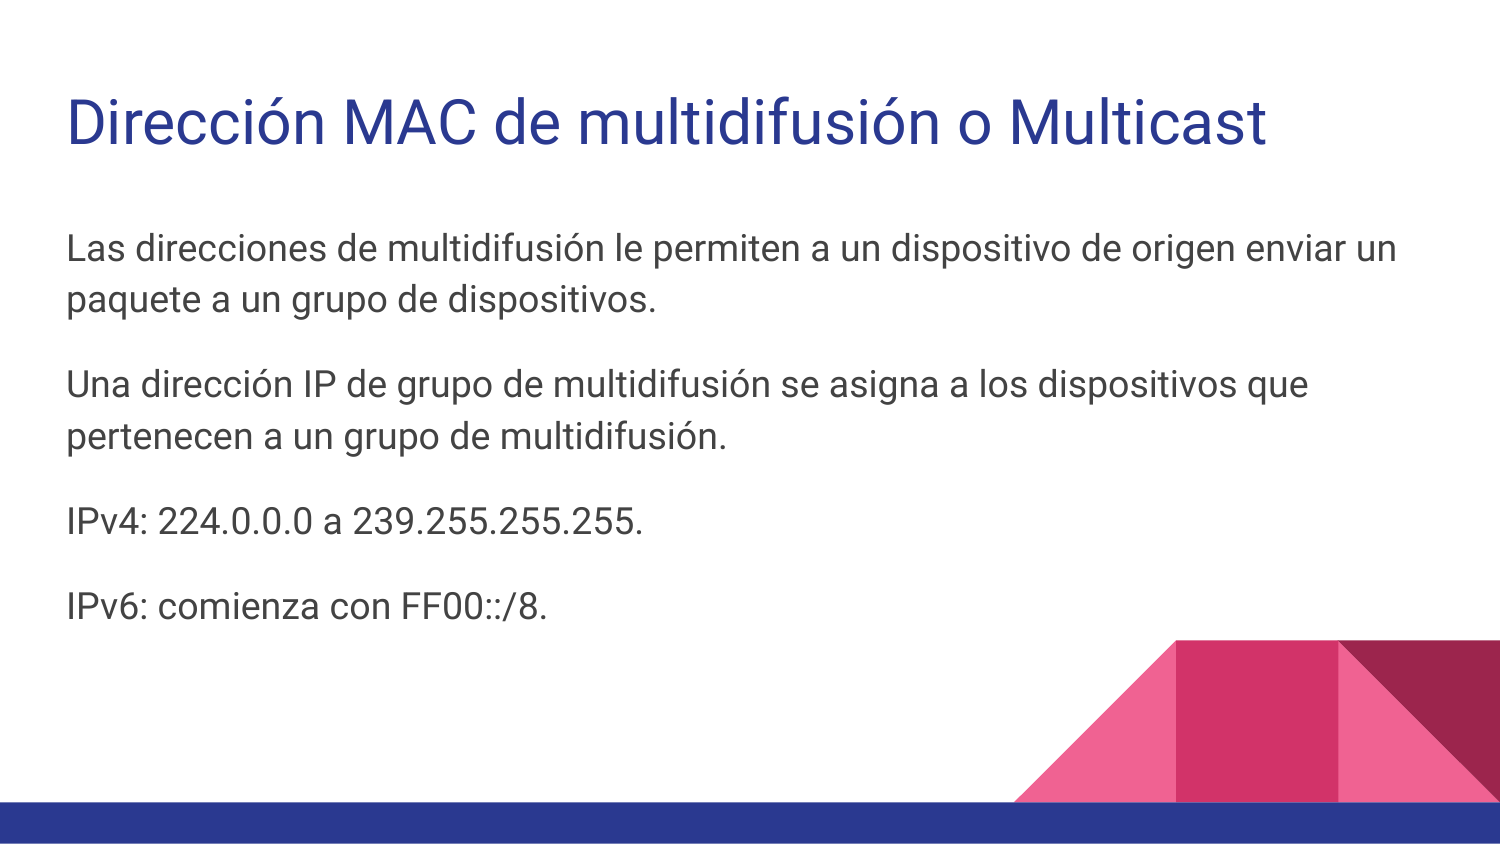

# Dirección MAC de multidifusión o Multicast
Las direcciones de multidifusión le permiten a un dispositivo de origen enviar un paquete a un grupo de dispositivos.
Una dirección IP de grupo de multidifusión se asigna a los dispositivos que pertenecen a un grupo de multidifusión.
IPv4: 224.0.0.0 a 239.255.255.255.
IPv6: comienza con FF00::/8.